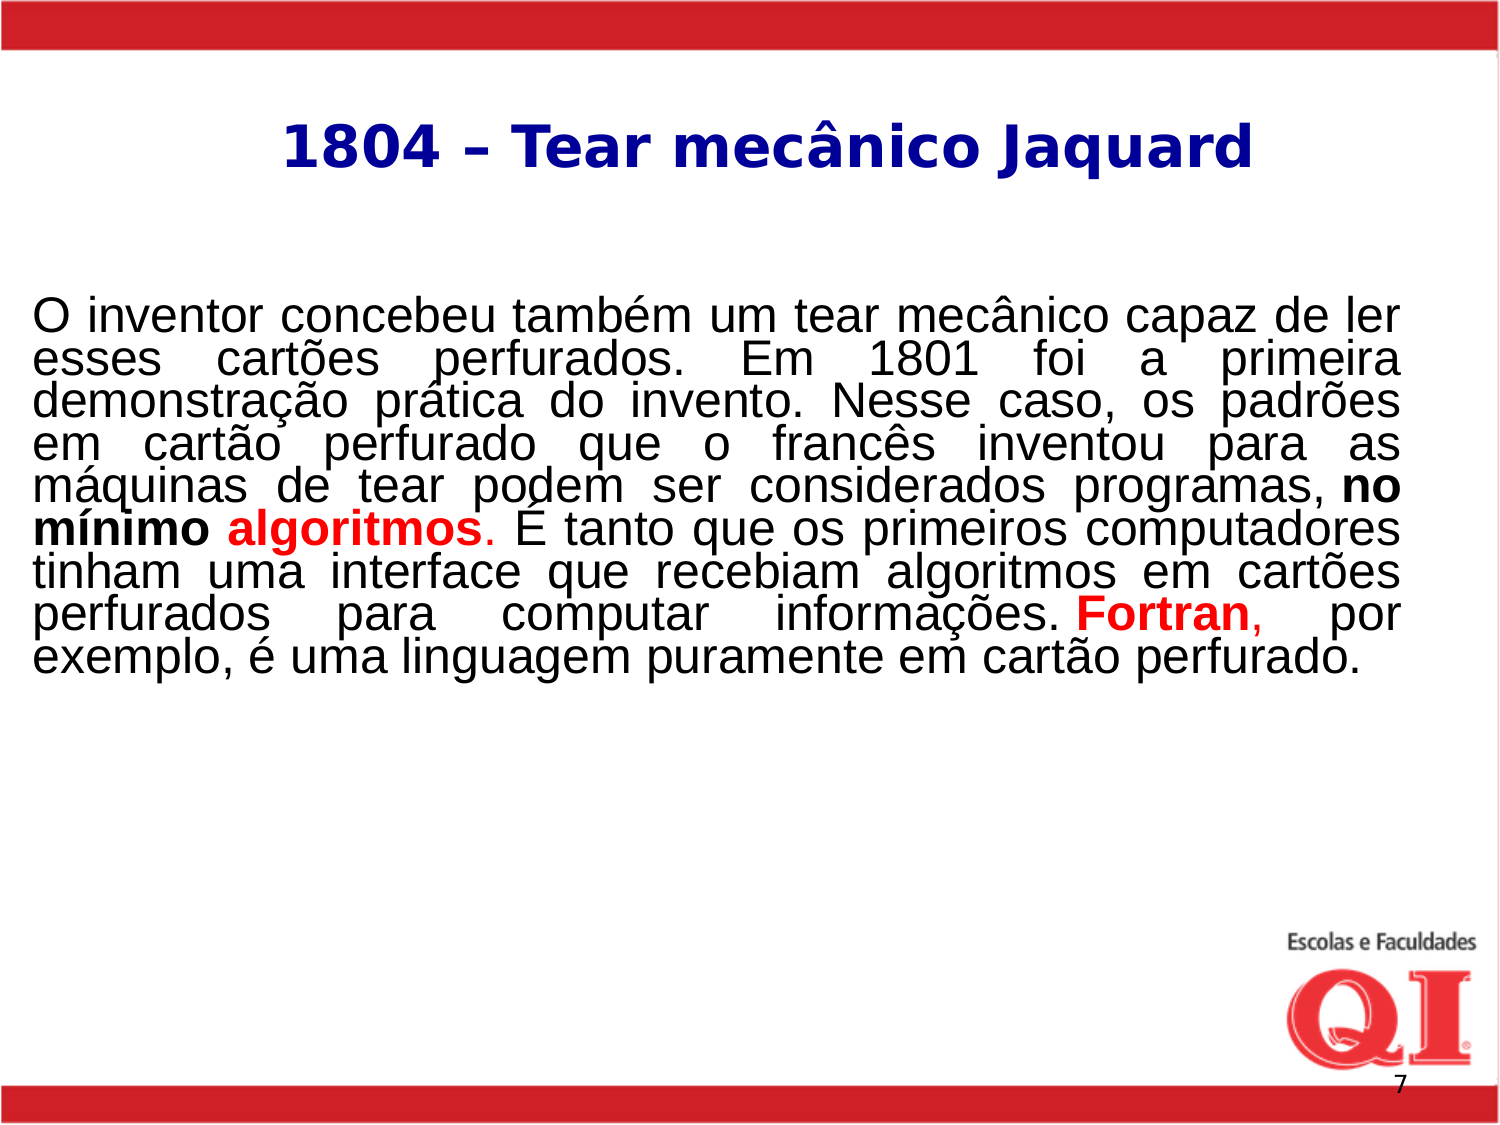

# 1804 – Tear mecânico Jaquard
O inventor concebeu também um tear mecânico capaz de ler esses cartões perfurados. Em 1801 foi a primeira demonstração prática do invento. Nesse caso, os padrões em cartão perfurado que o francês inventou para as máquinas de tear podem ser considerados programas, no mínimo algoritmos. É tanto que os primeiros computadores tinham uma interface que recebiam algoritmos em cartões perfurados para computar informações. Fortran, por exemplo, é uma linguagem puramente em cartão perfurado.
7